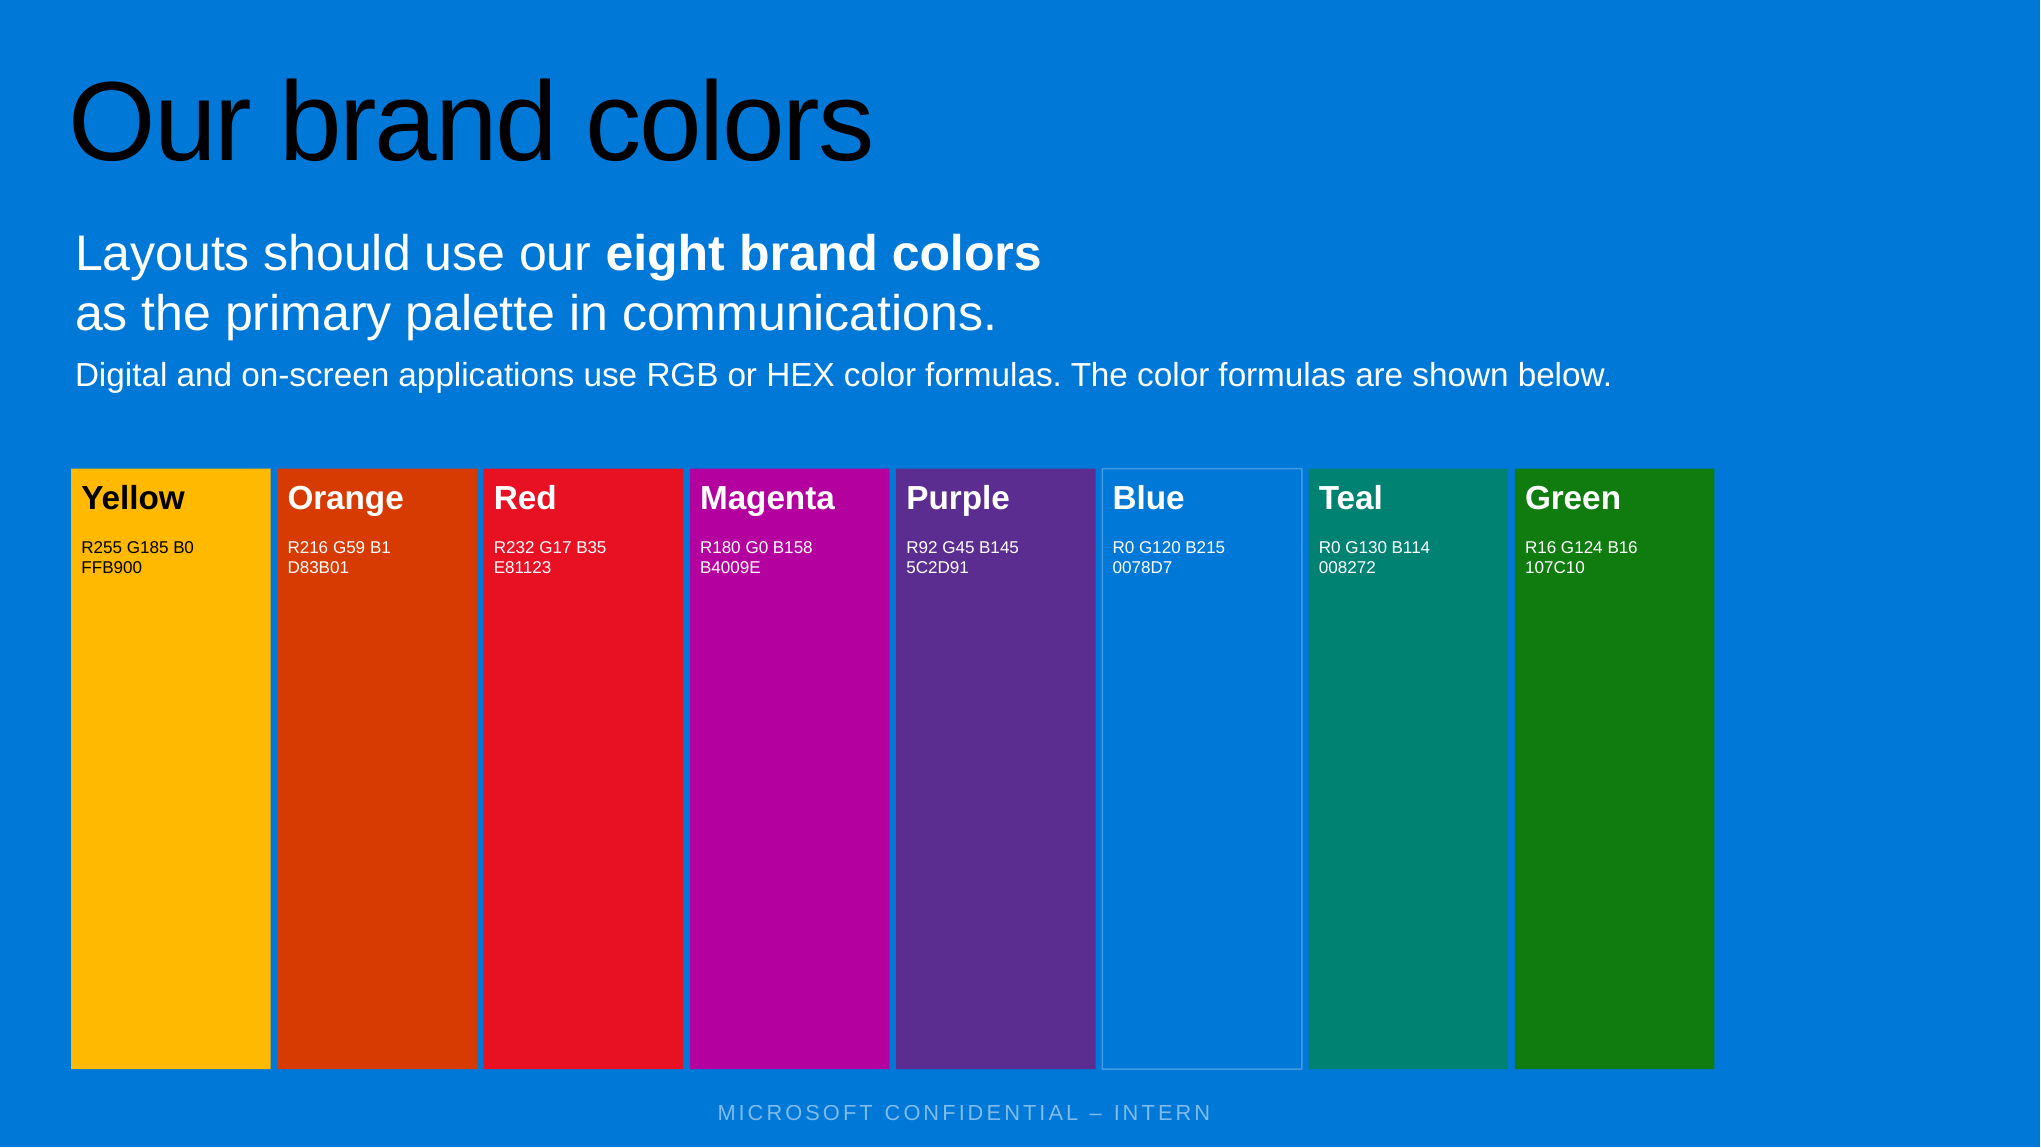

# Our brand colors
Layouts should use our eight brand colors
as the primary palette in communications.
Digital and on-screen applications use RGB or HEX color formulas. The color formulas are shown below.
Yellow

R255 G185 B0
FFB900
Orange

R216 G59 B1
D83B01
Red

R232 G17 B35
E81123
Magenta

R180 G0 B158
B4009E
Purple

R92 G45 B145
5C2D91
Blue

R0 G120 B215
0078D7
Teal

R0 G130 B114
008272
Green

R16 G124 B16
107C10